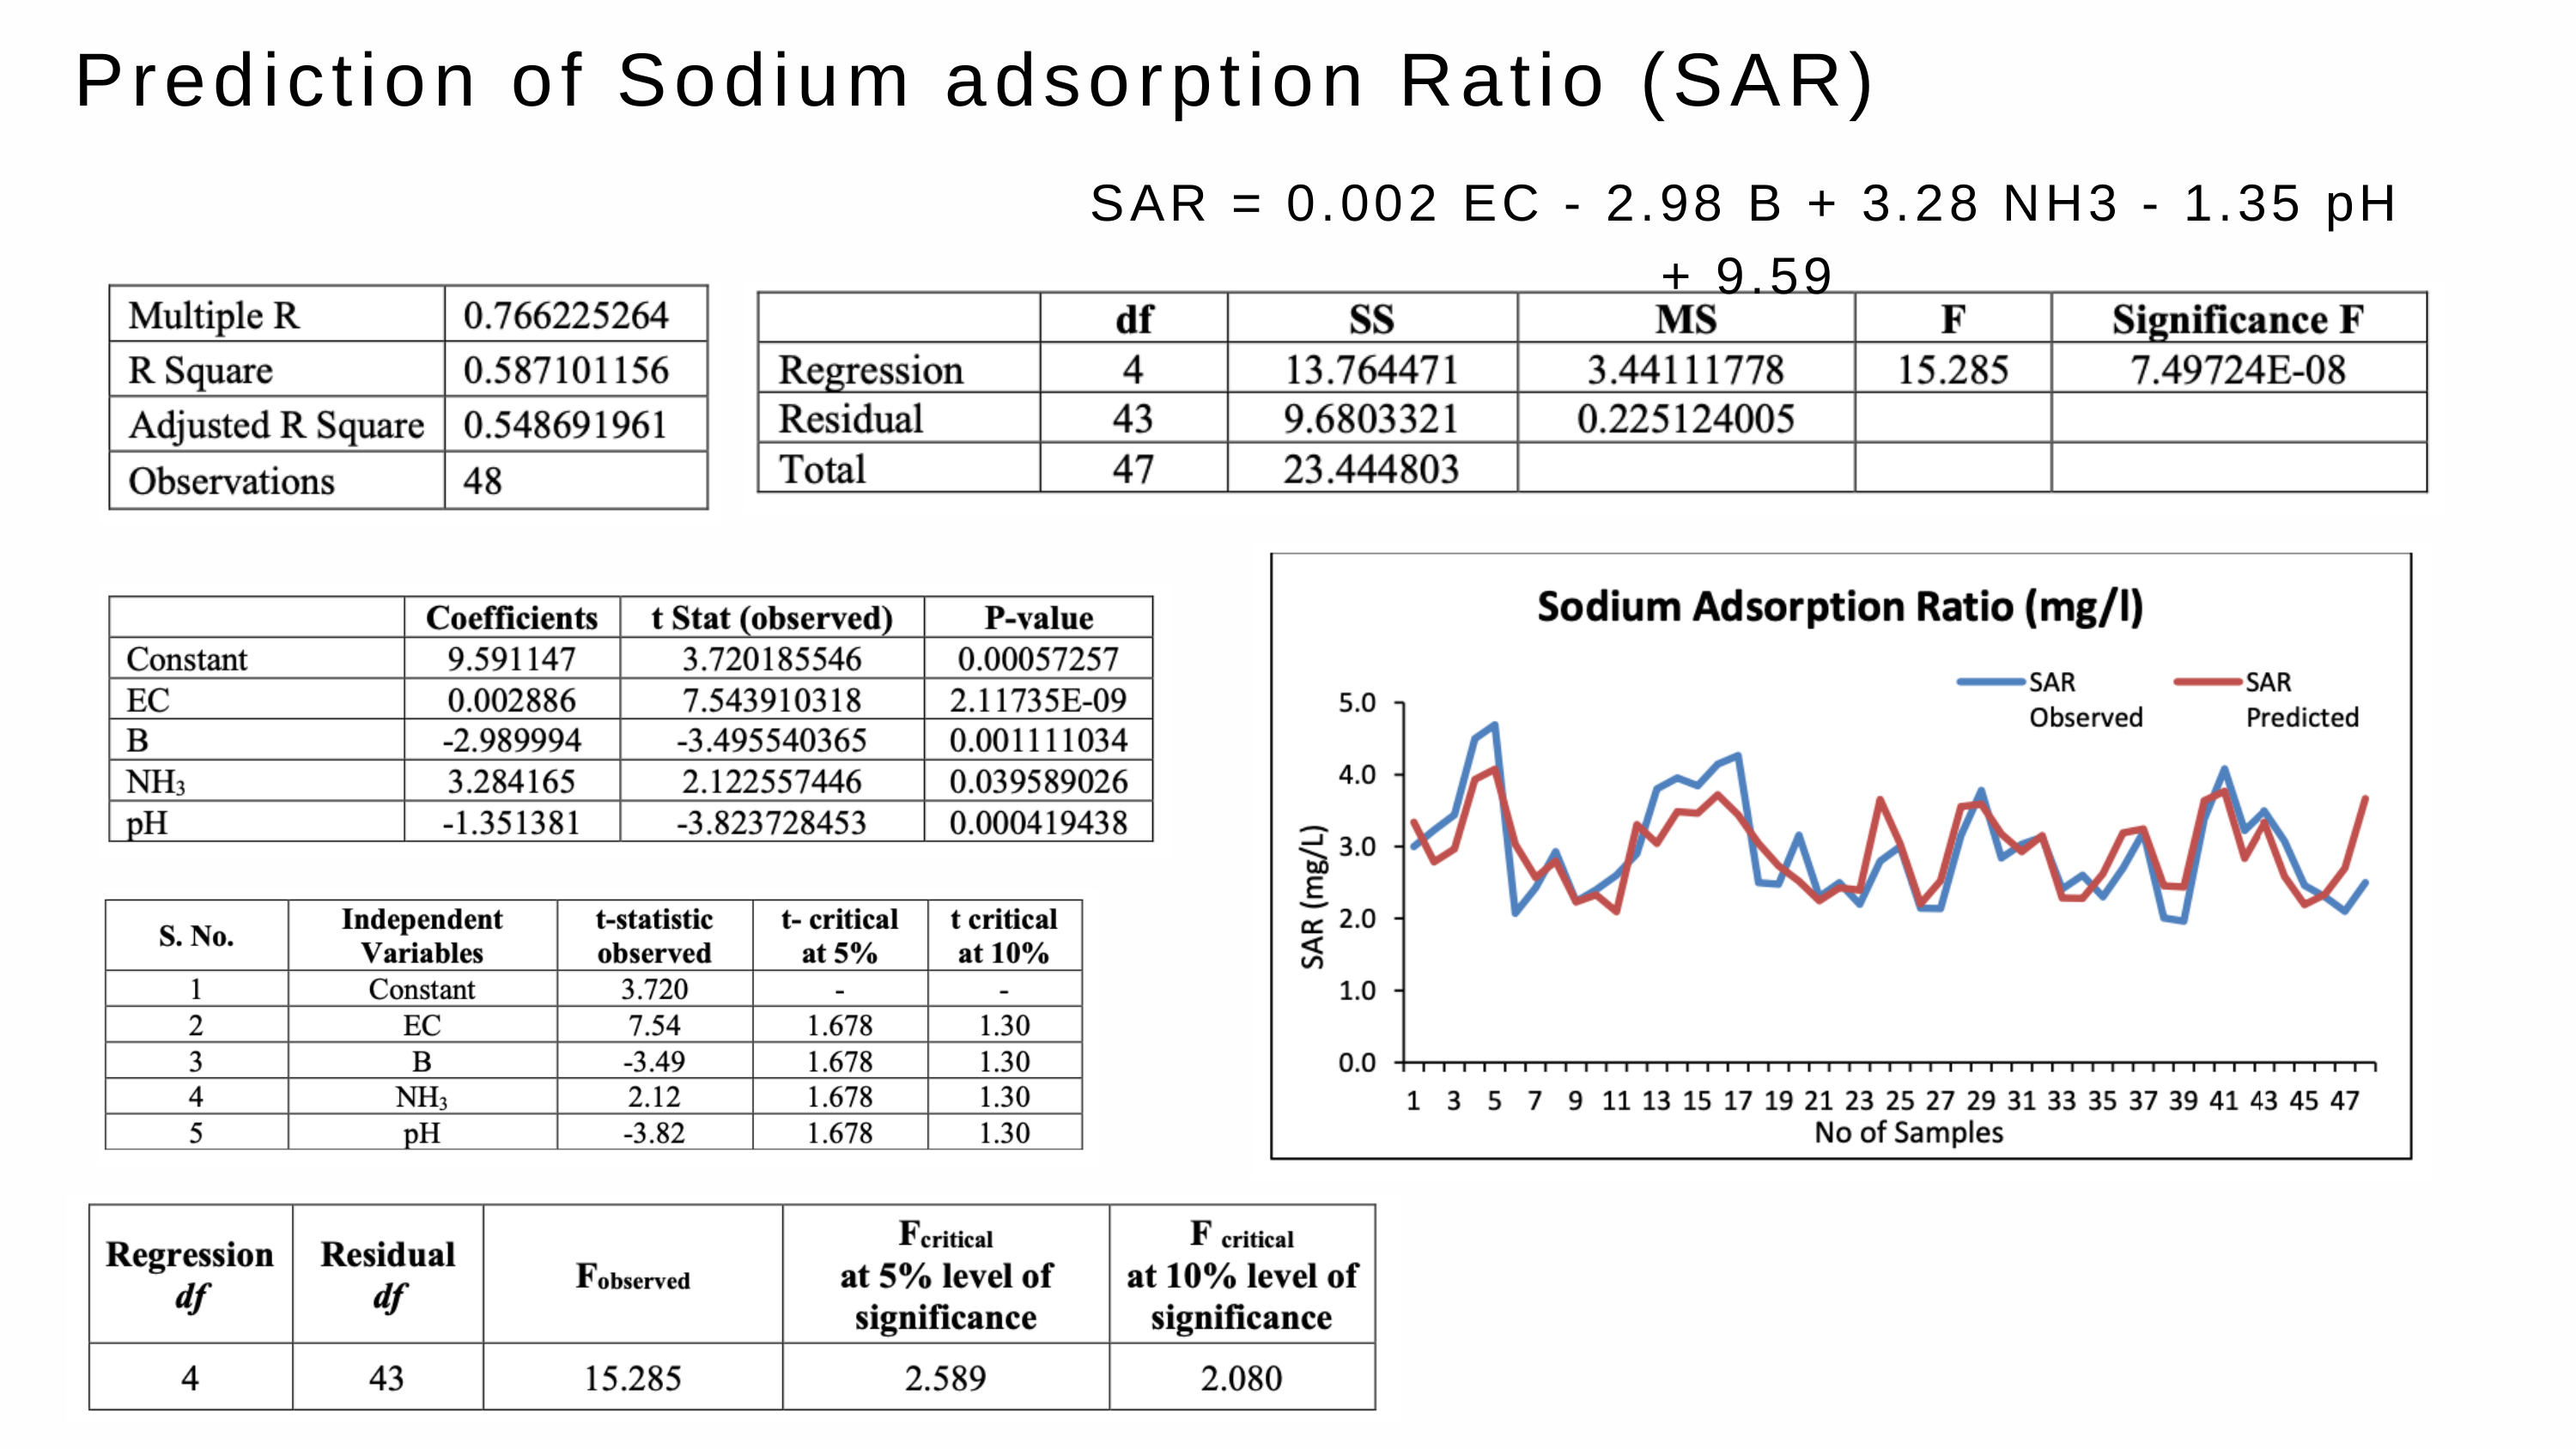

Prediction of Sodium adsorption Ratio (SAR)
SAR = 0.002 EC - 2.98 B + 3.28 NH3 - 1.35 pH + 9.59